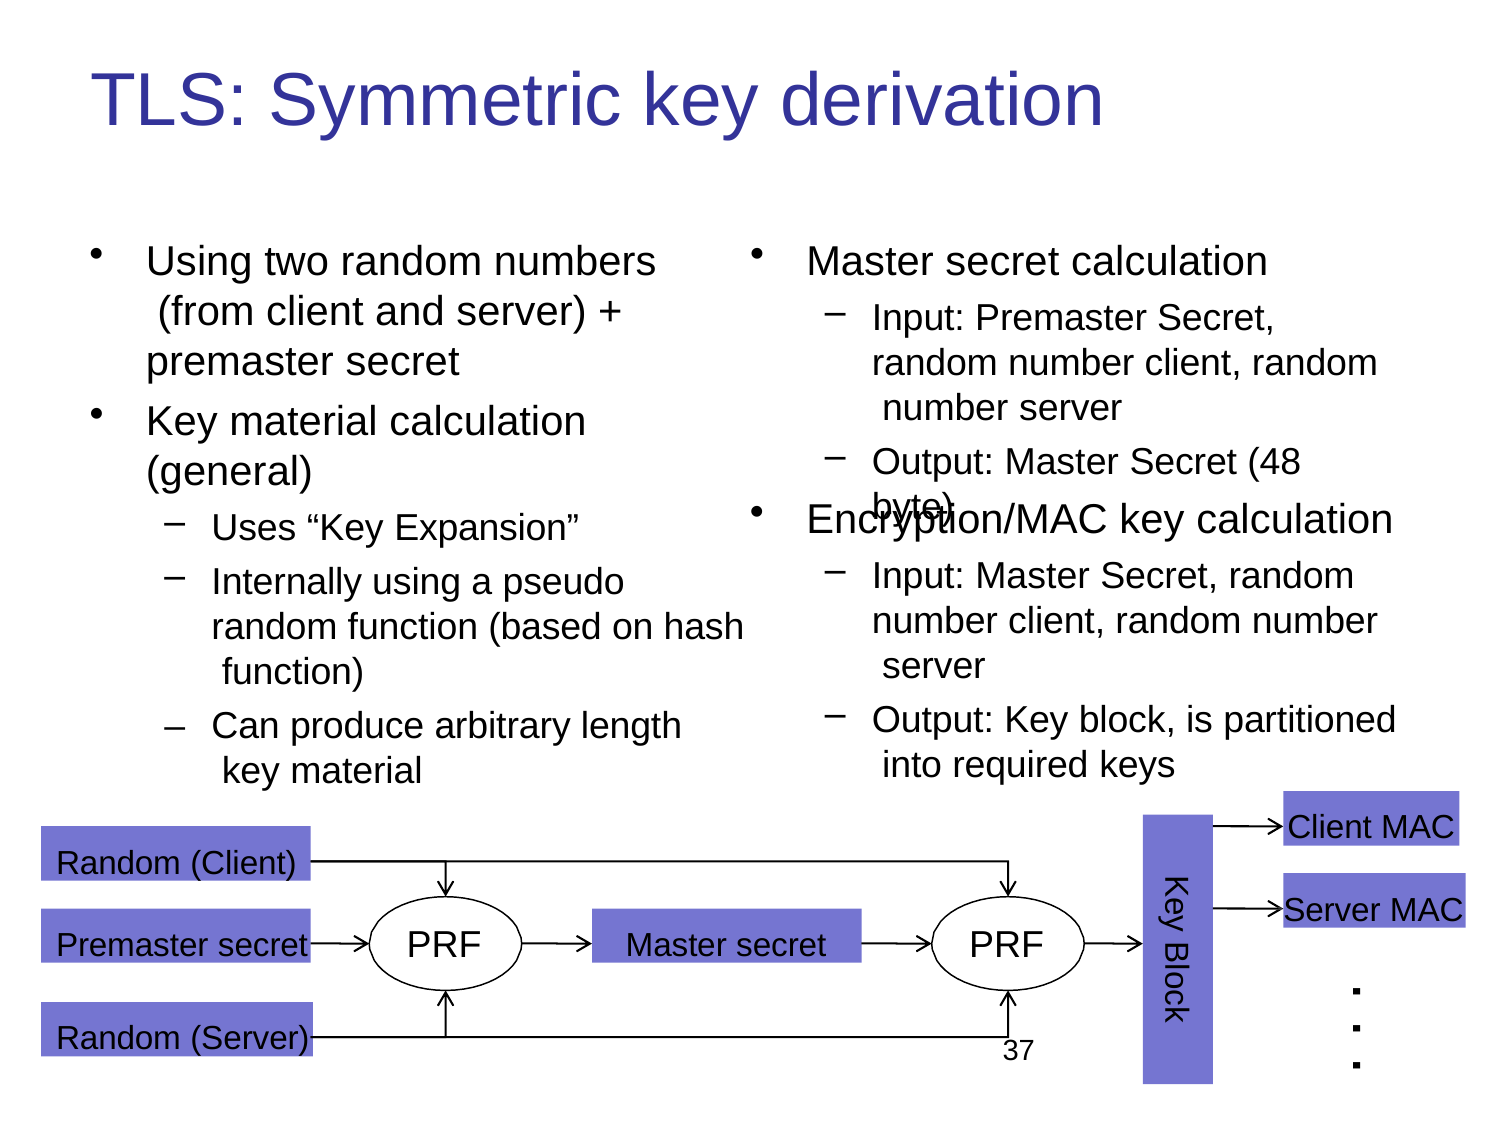

# TLS: Symmetric key derivation
Using two random numbers  (from client and server) +  premaster secret
Key material calculation
(general)
Master secret calculation
Input: Premaster Secret,  random number client, random  number server
Output: Master Secret (48 byte)
Encryption/MAC key calculation
Uses “Key Expansion”
Internally using a pseudo
Input: Master Secret, random  number client, random number  server
Output: Key block, is partitioned  into required keys
random function (based on hash  function)
–	Can produce arbitrary length  key material
Client MAC

Random (Client)

Key Block
Server MAC

Premaster secret
Master secret
PRF
PRF
. . .
Random (Server)
37